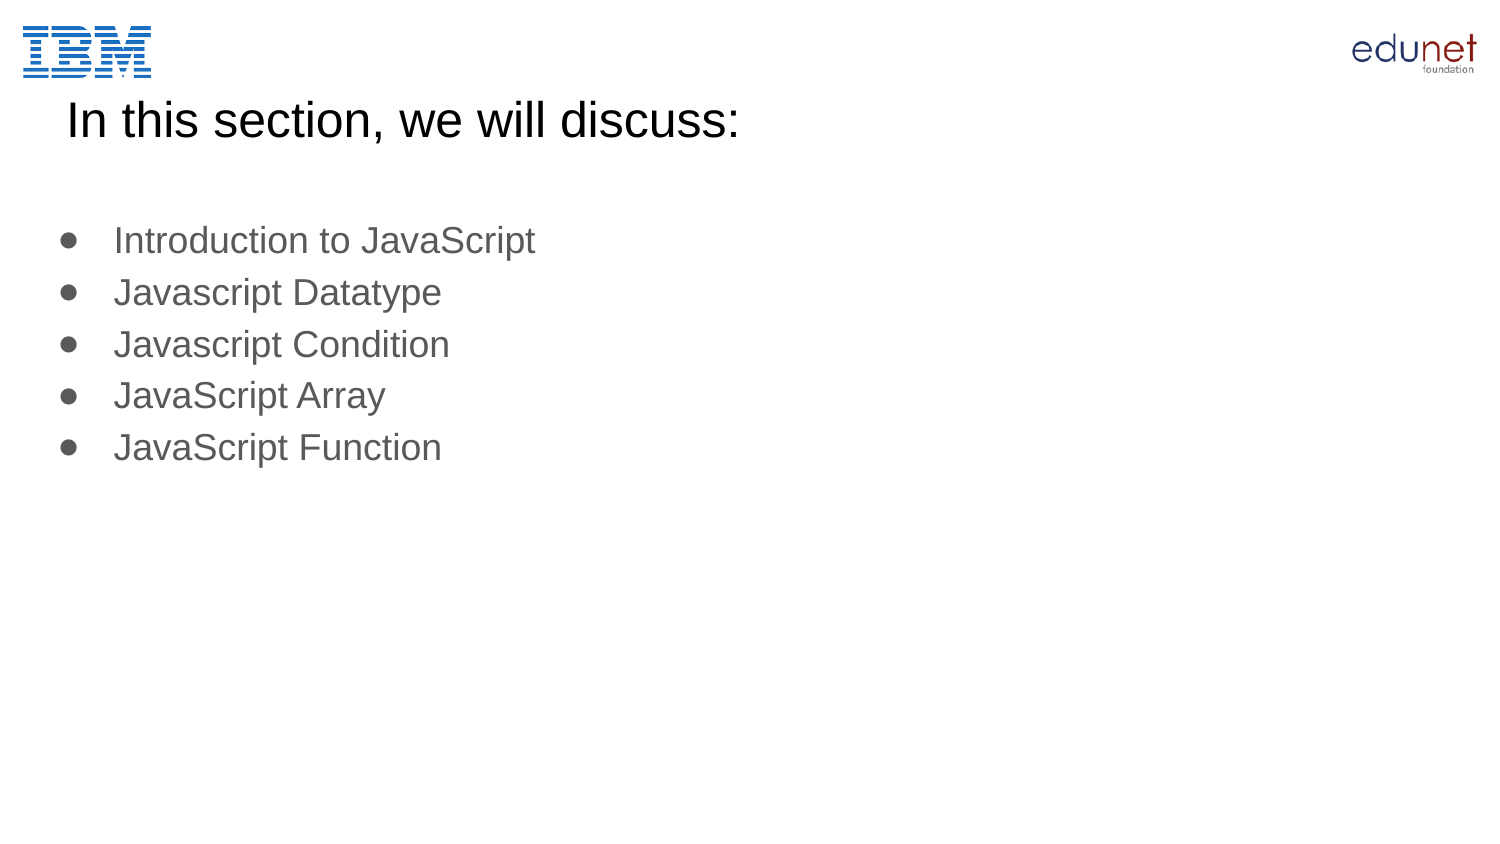

# In this section, we will discuss:
Introduction to JavaScript
Javascript Datatype
Javascript Condition
JavaScript Array
JavaScript Function